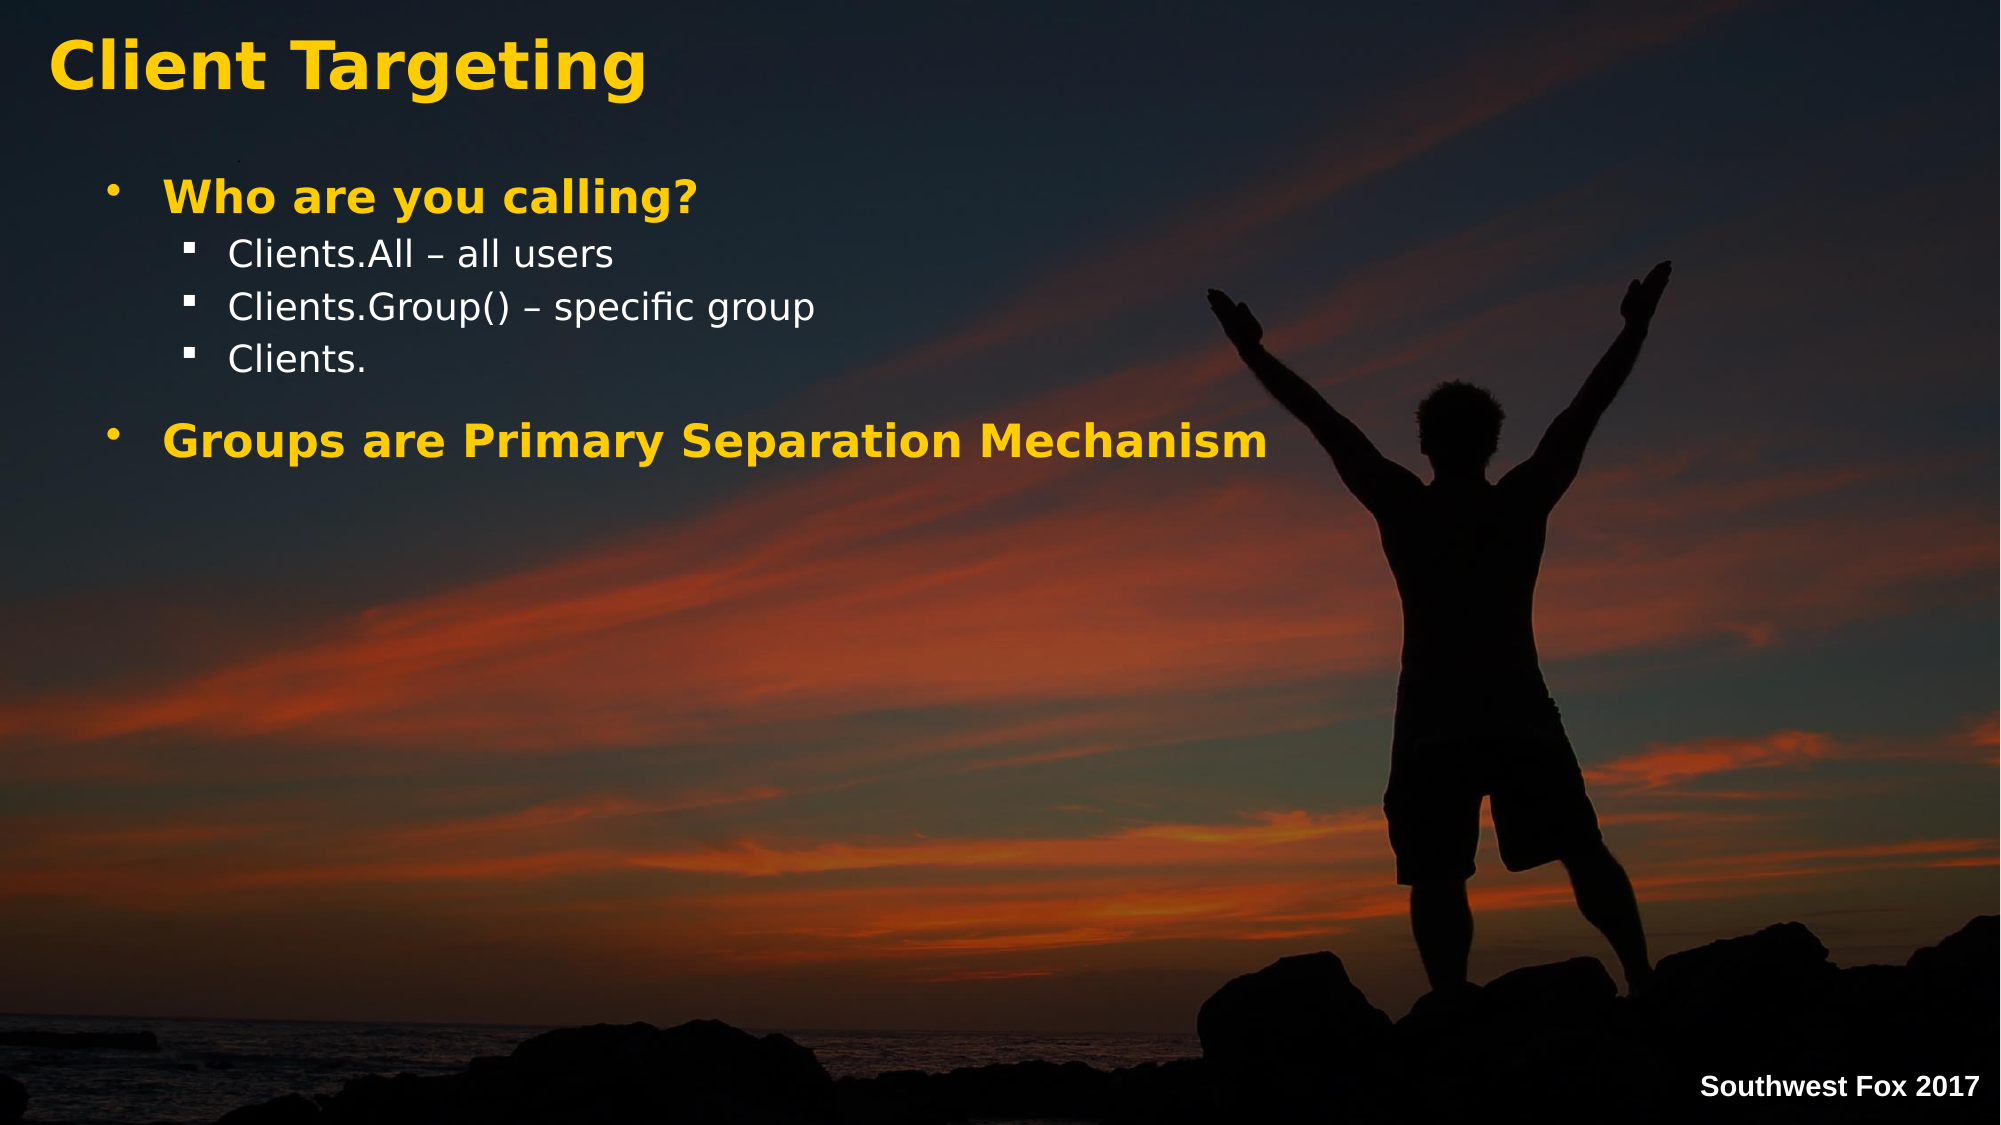

# Client Targeting
Who are you calling?
Clients.All – all users
Clients.Group() – specific group
Clients.
Groups are Primary Separation Mechanism